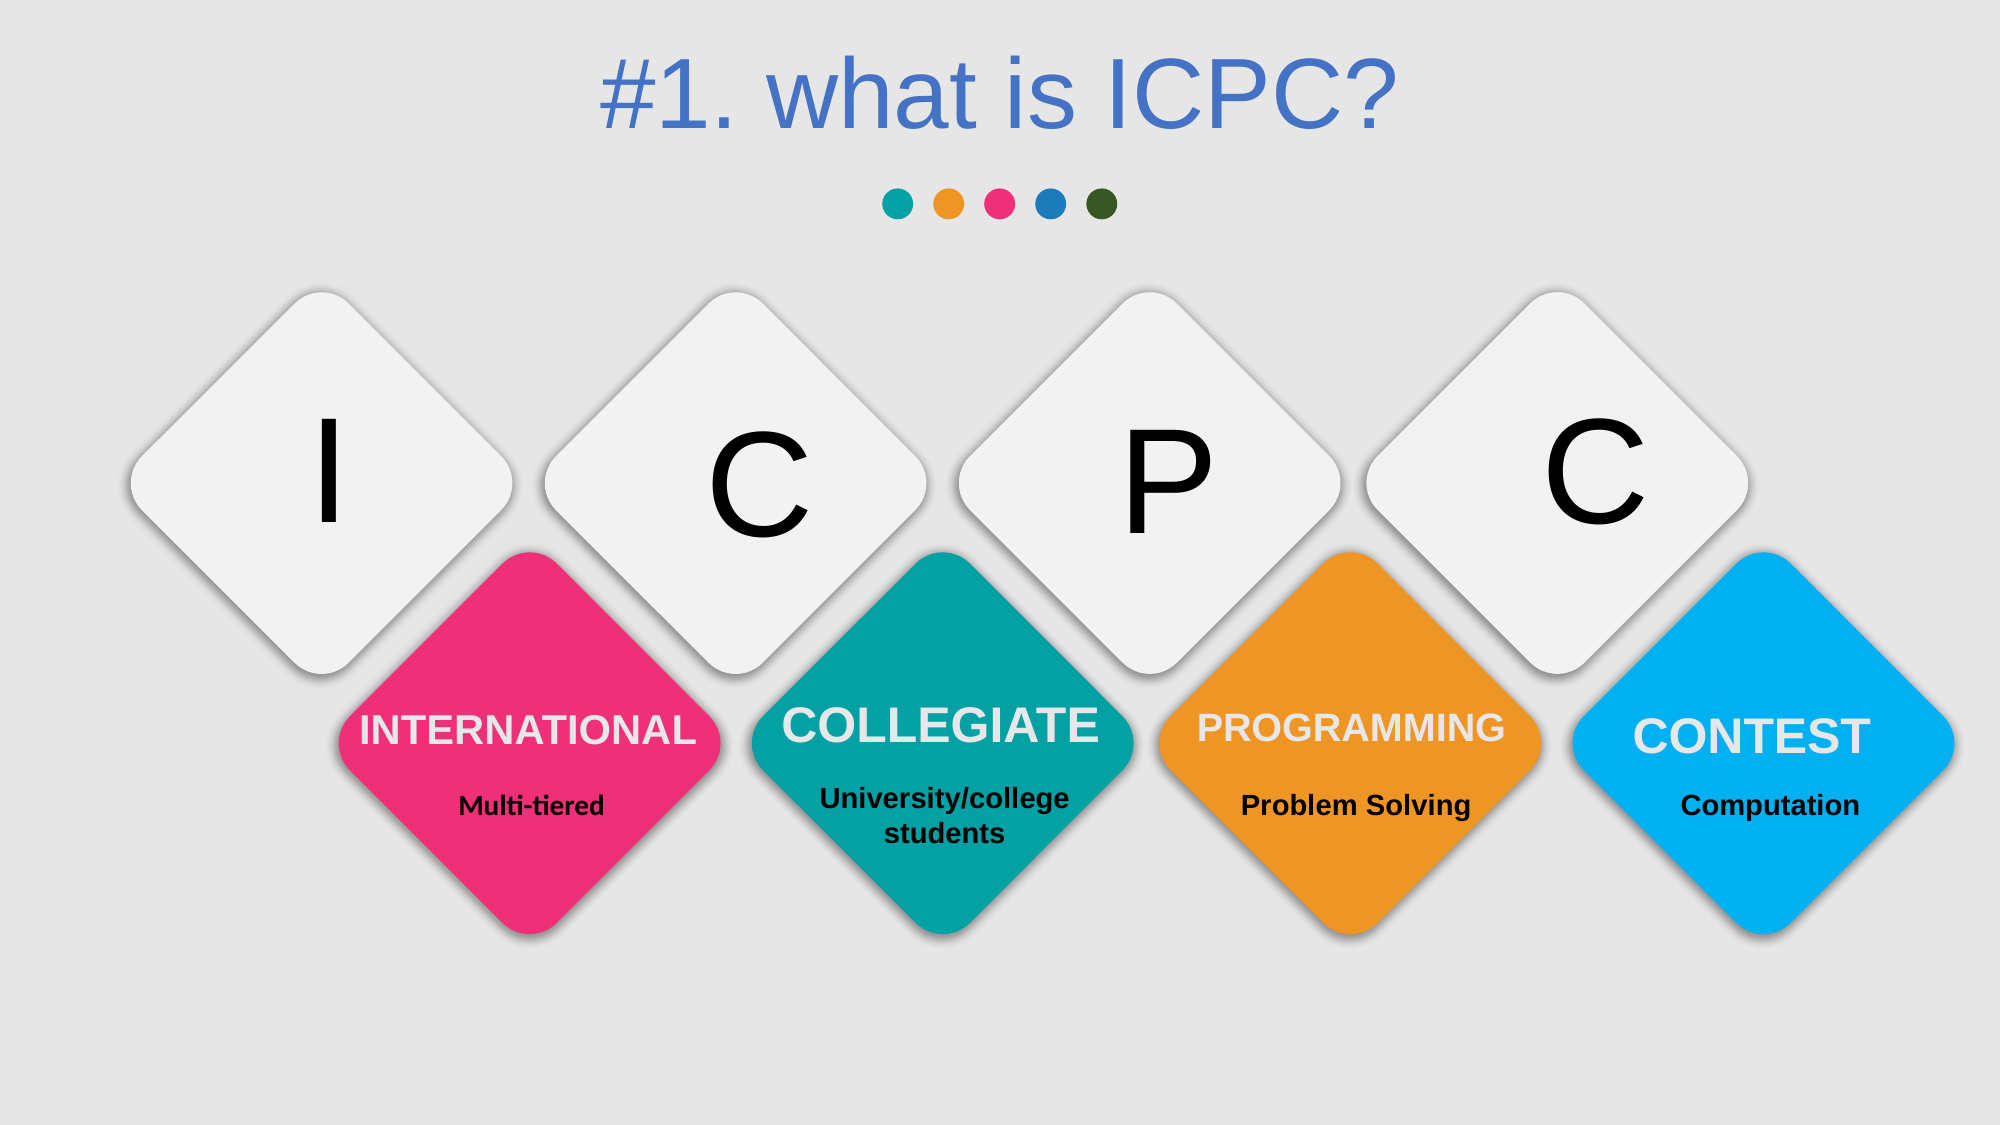

#1. what is ICPC?

I
C
P
C

PROGRAMMING
Problem Solving

INTERNATIONAL
Multi-tiered

COLLEGIATE
University/college students

CONTEST
Computation